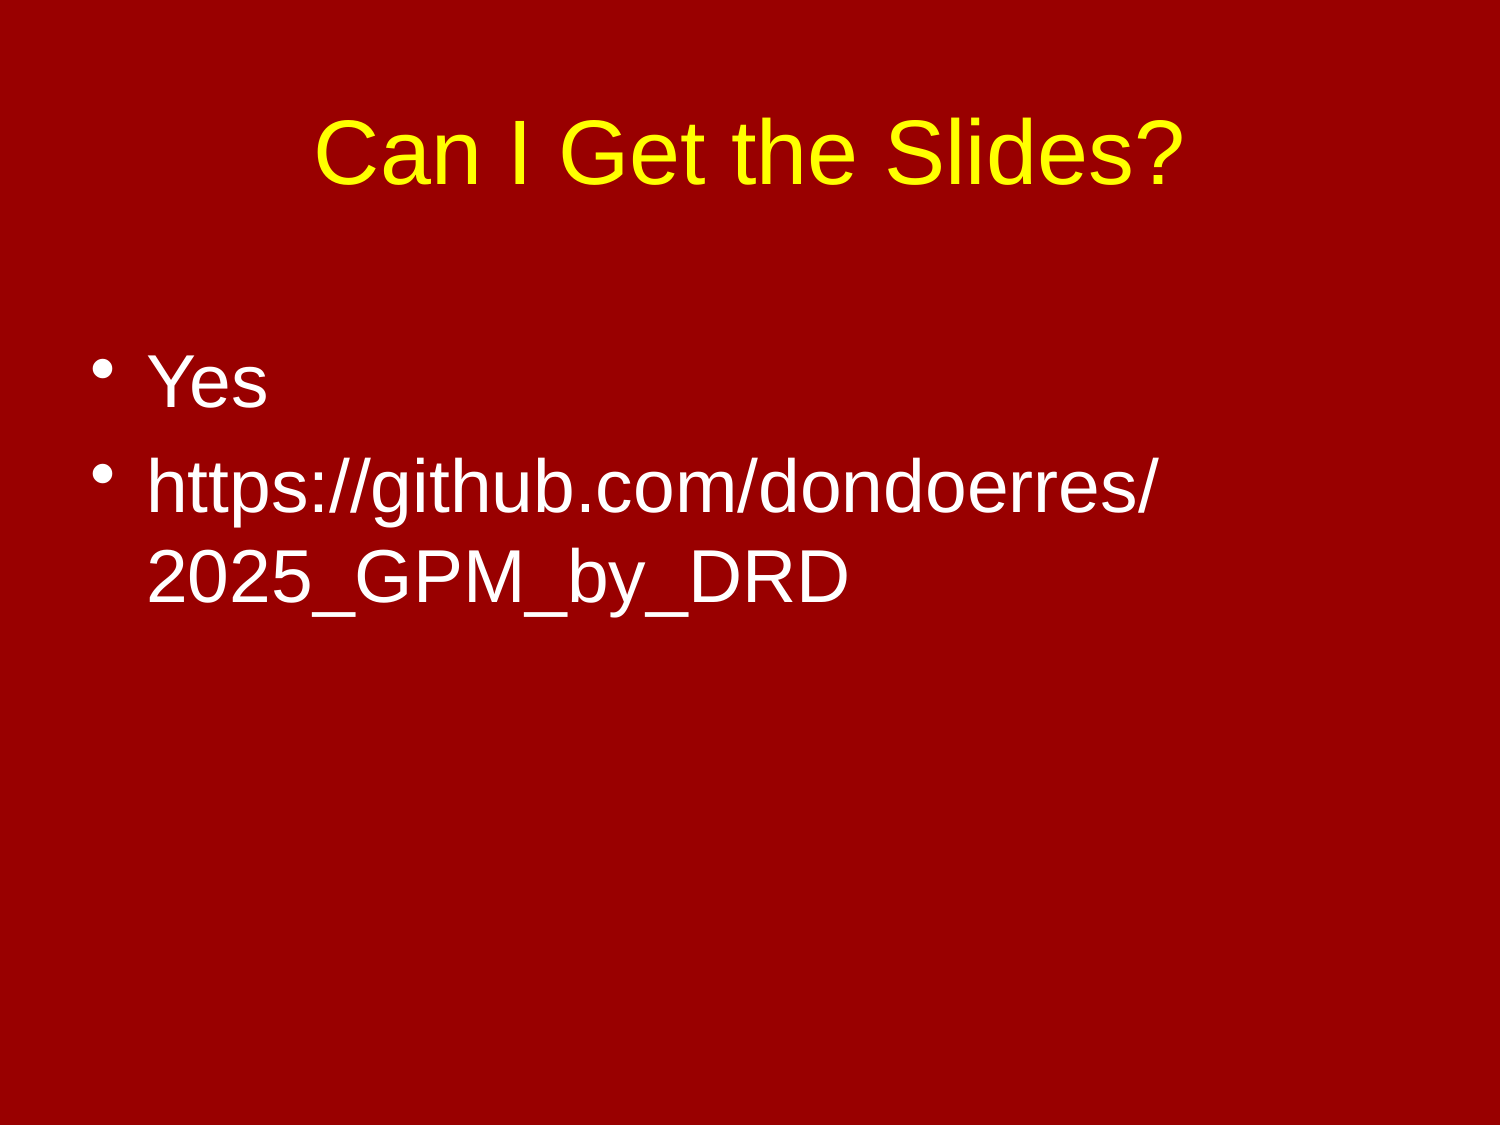

# Can I Get the Slides?
Yes
https://github.com/dondoerres/2025_GPM_by_DRD